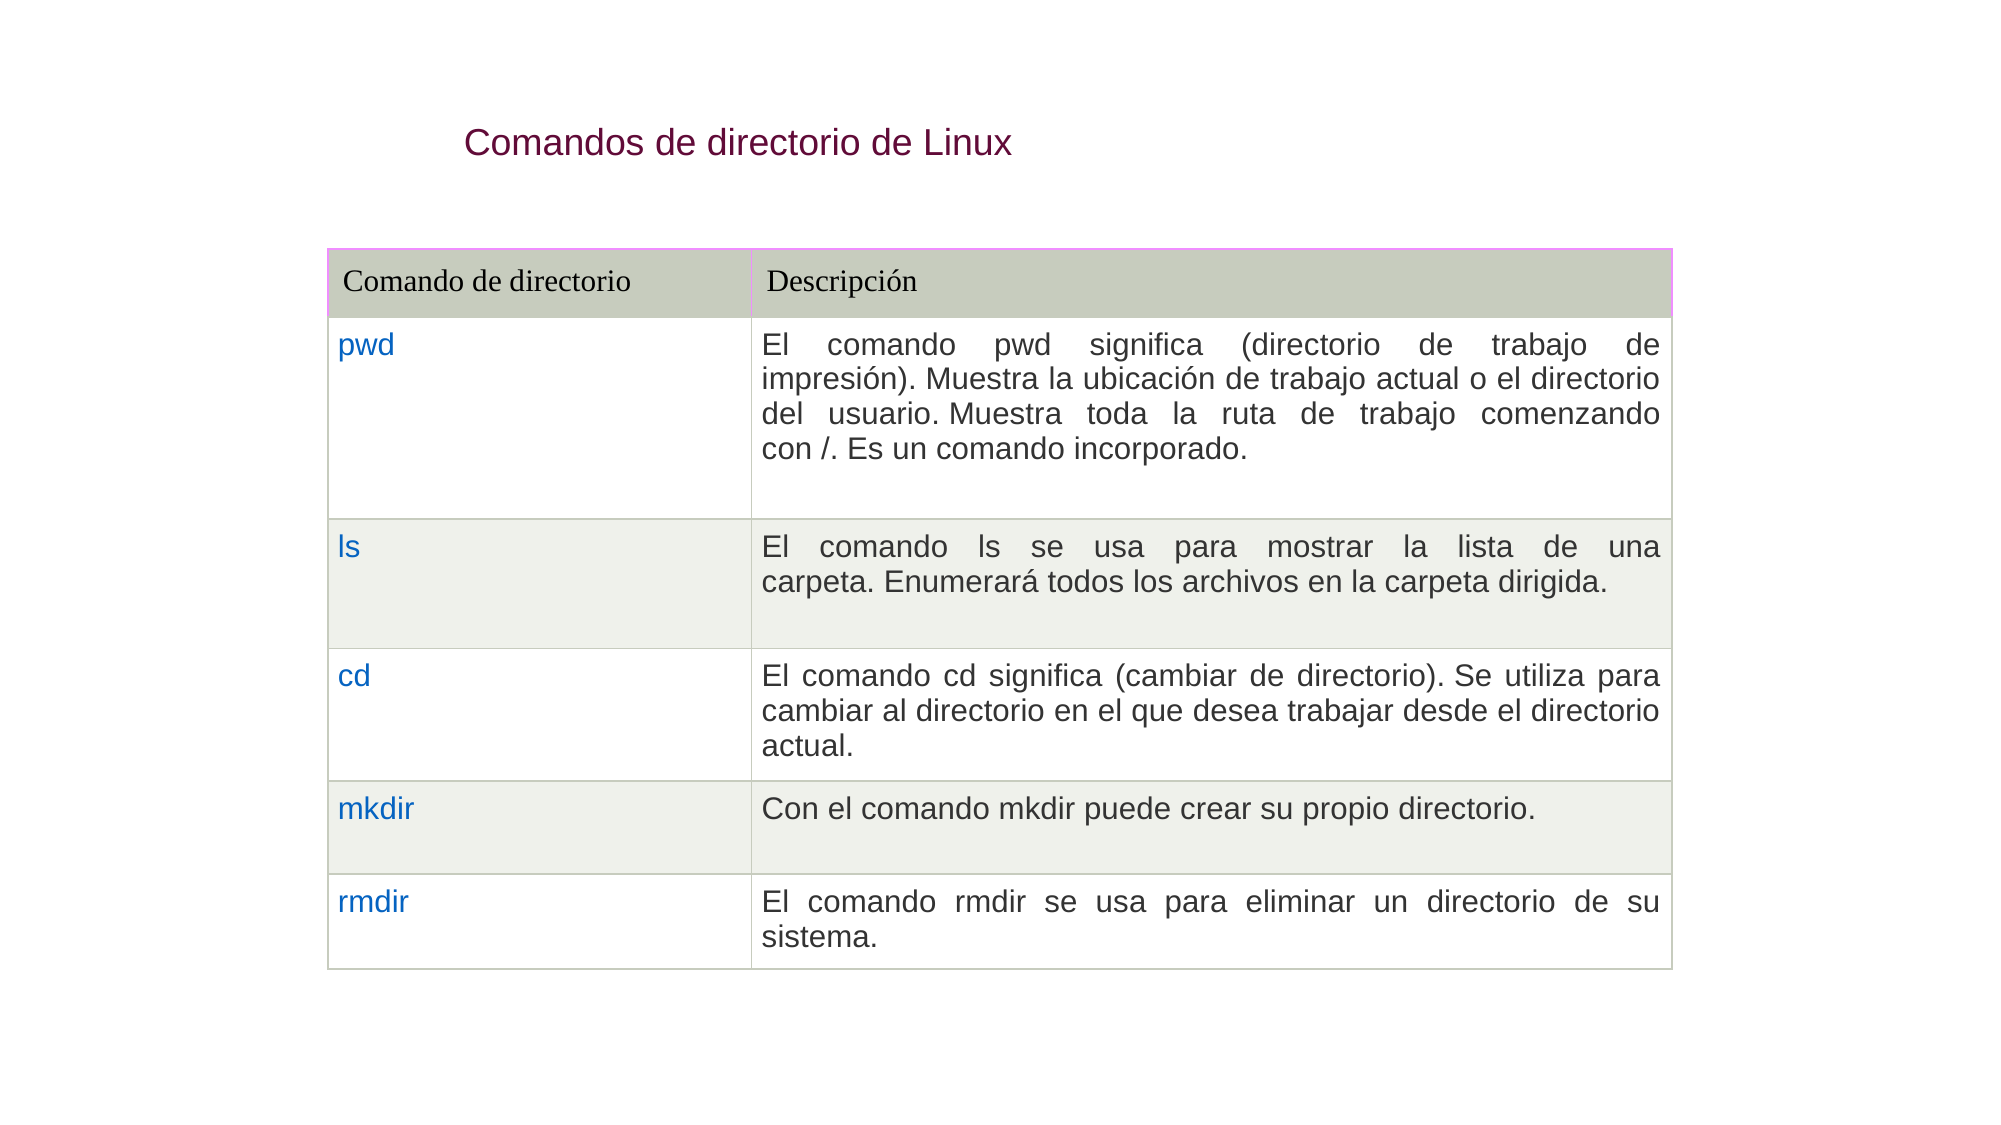

Comandos de directorio de Linux
| Comando de directorio | Descripción |
| --- | --- |
| pwd | El comando pwd significa (directorio de trabajo de impresión). Muestra la ubicación de trabajo actual o el directorio del usuario. Muestra toda la ruta de trabajo comenzando con /. Es un comando incorporado. |
| ls | El comando ls se usa para mostrar la lista de una carpeta. Enumerará todos los archivos en la carpeta dirigida. |
| cd | El comando cd significa (cambiar de directorio). Se utiliza para cambiar al directorio en el que desea trabajar desde el directorio actual. |
| mkdir | Con el comando mkdir puede crear su propio directorio. |
| rmdir | El comando rmdir se usa para eliminar un directorio de su sistema. |